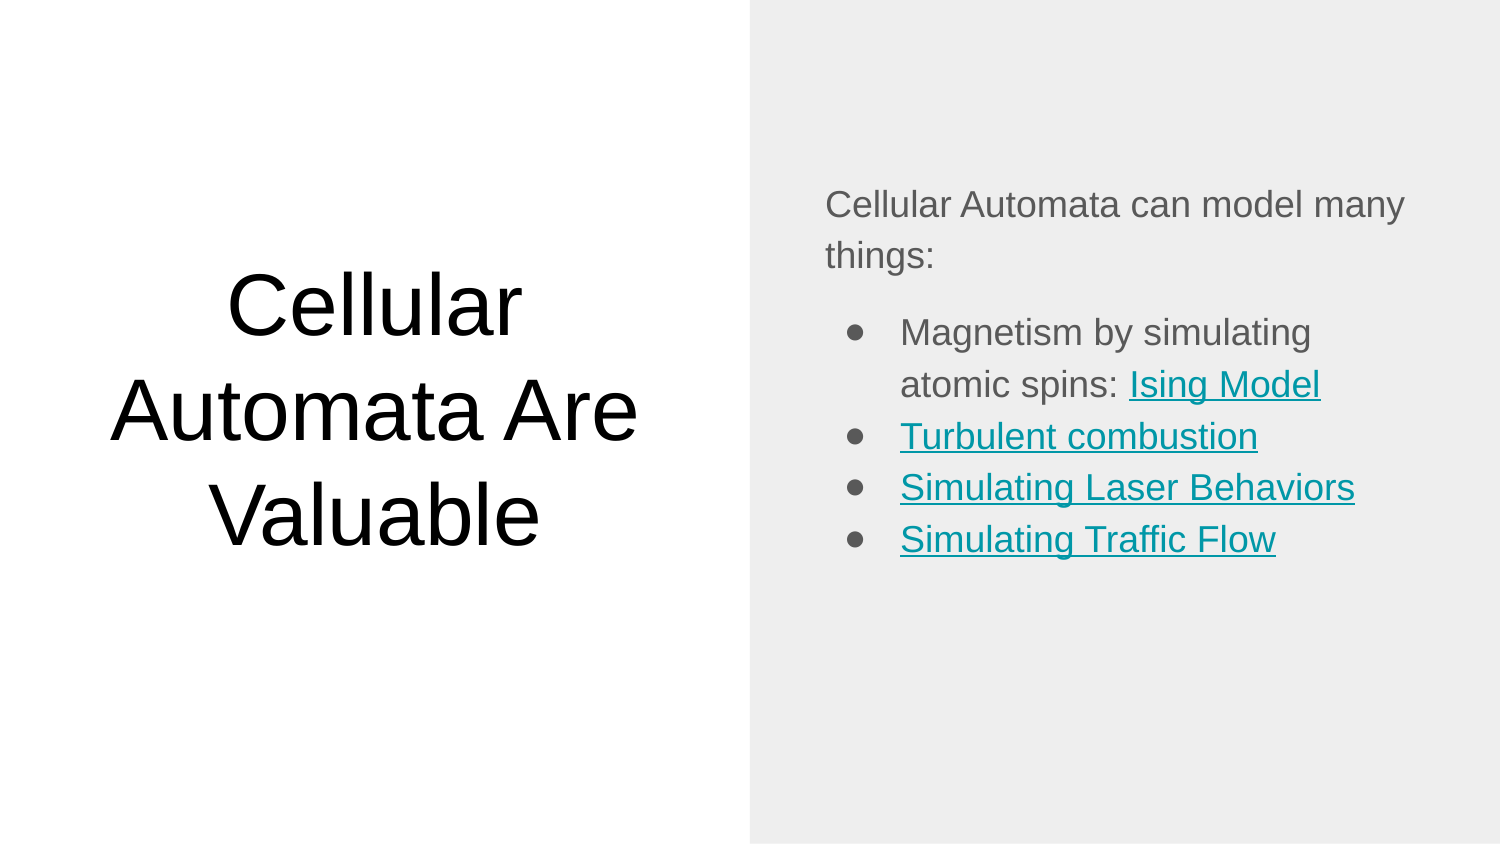

Cellular Automata can model many things:
Magnetism by simulating atomic spins: Ising Model
Turbulent combustion
Simulating Laser Behaviors
Simulating Traffic Flow
# Cellular Automata Are Valuable